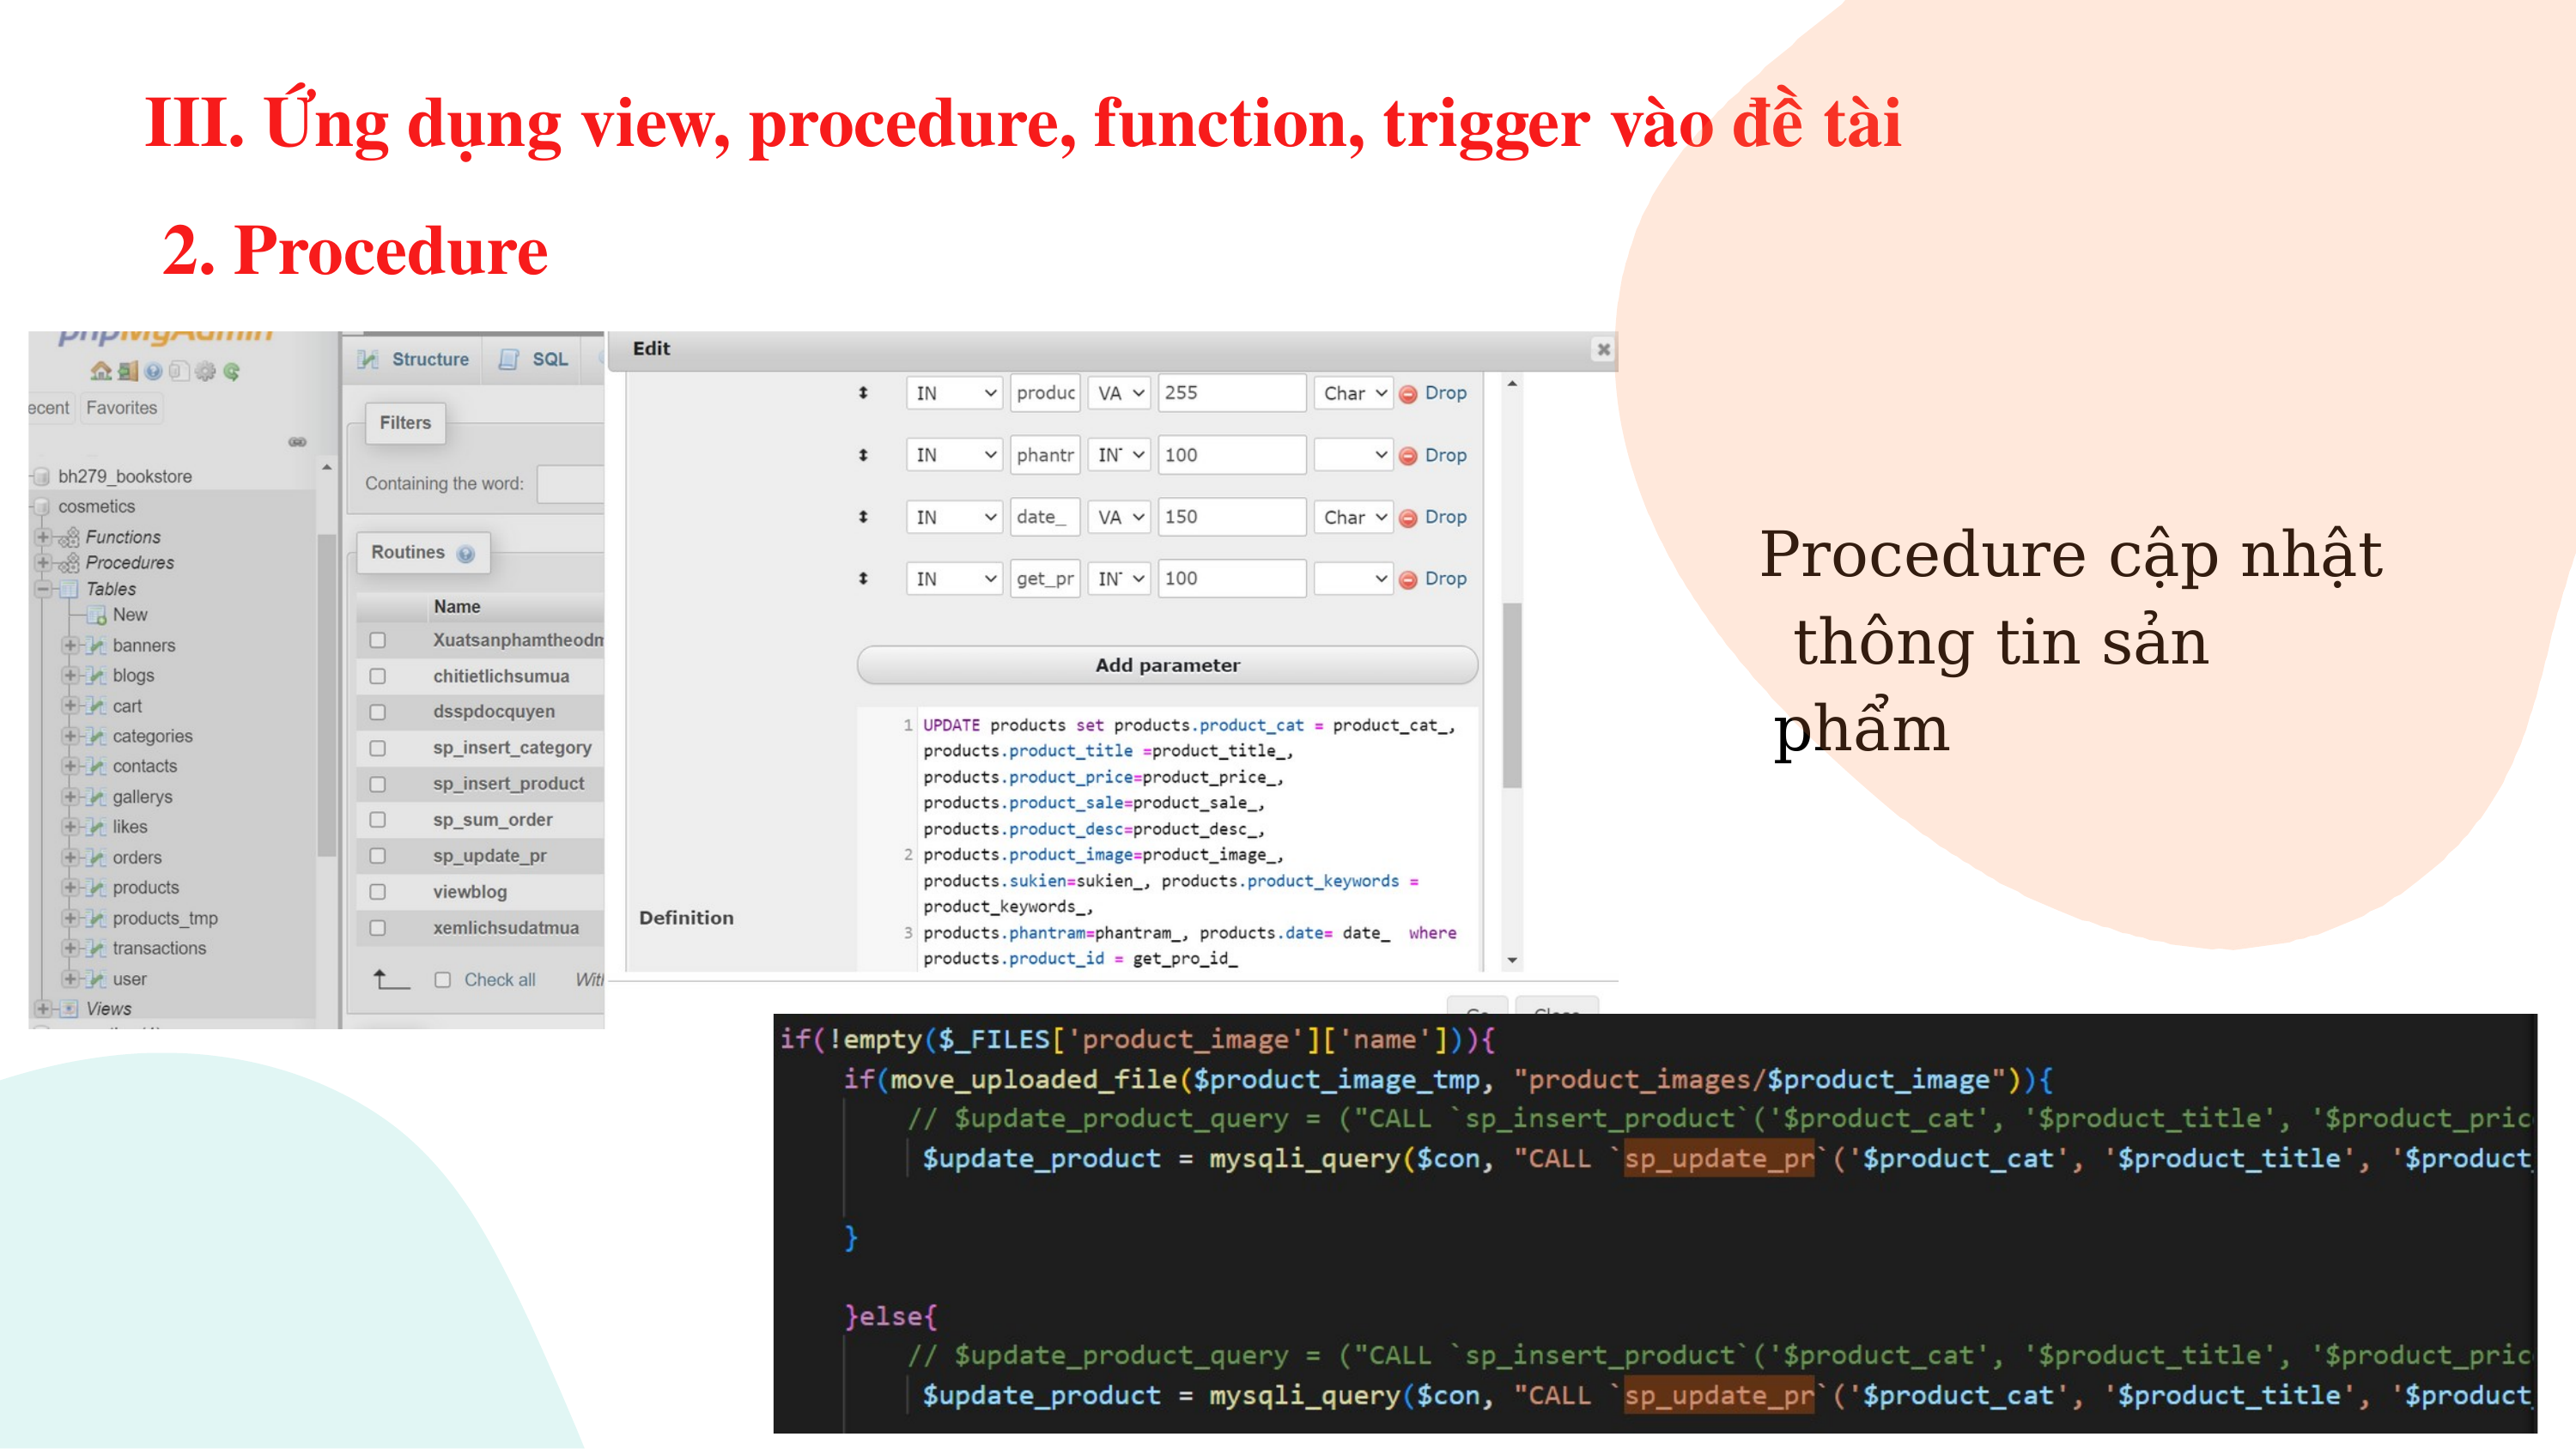

# III. Ứng dụng view, procedure, function, trigger vào đề tài
2. Procedure

Procedure cập nhật  thông tin sản phẩm